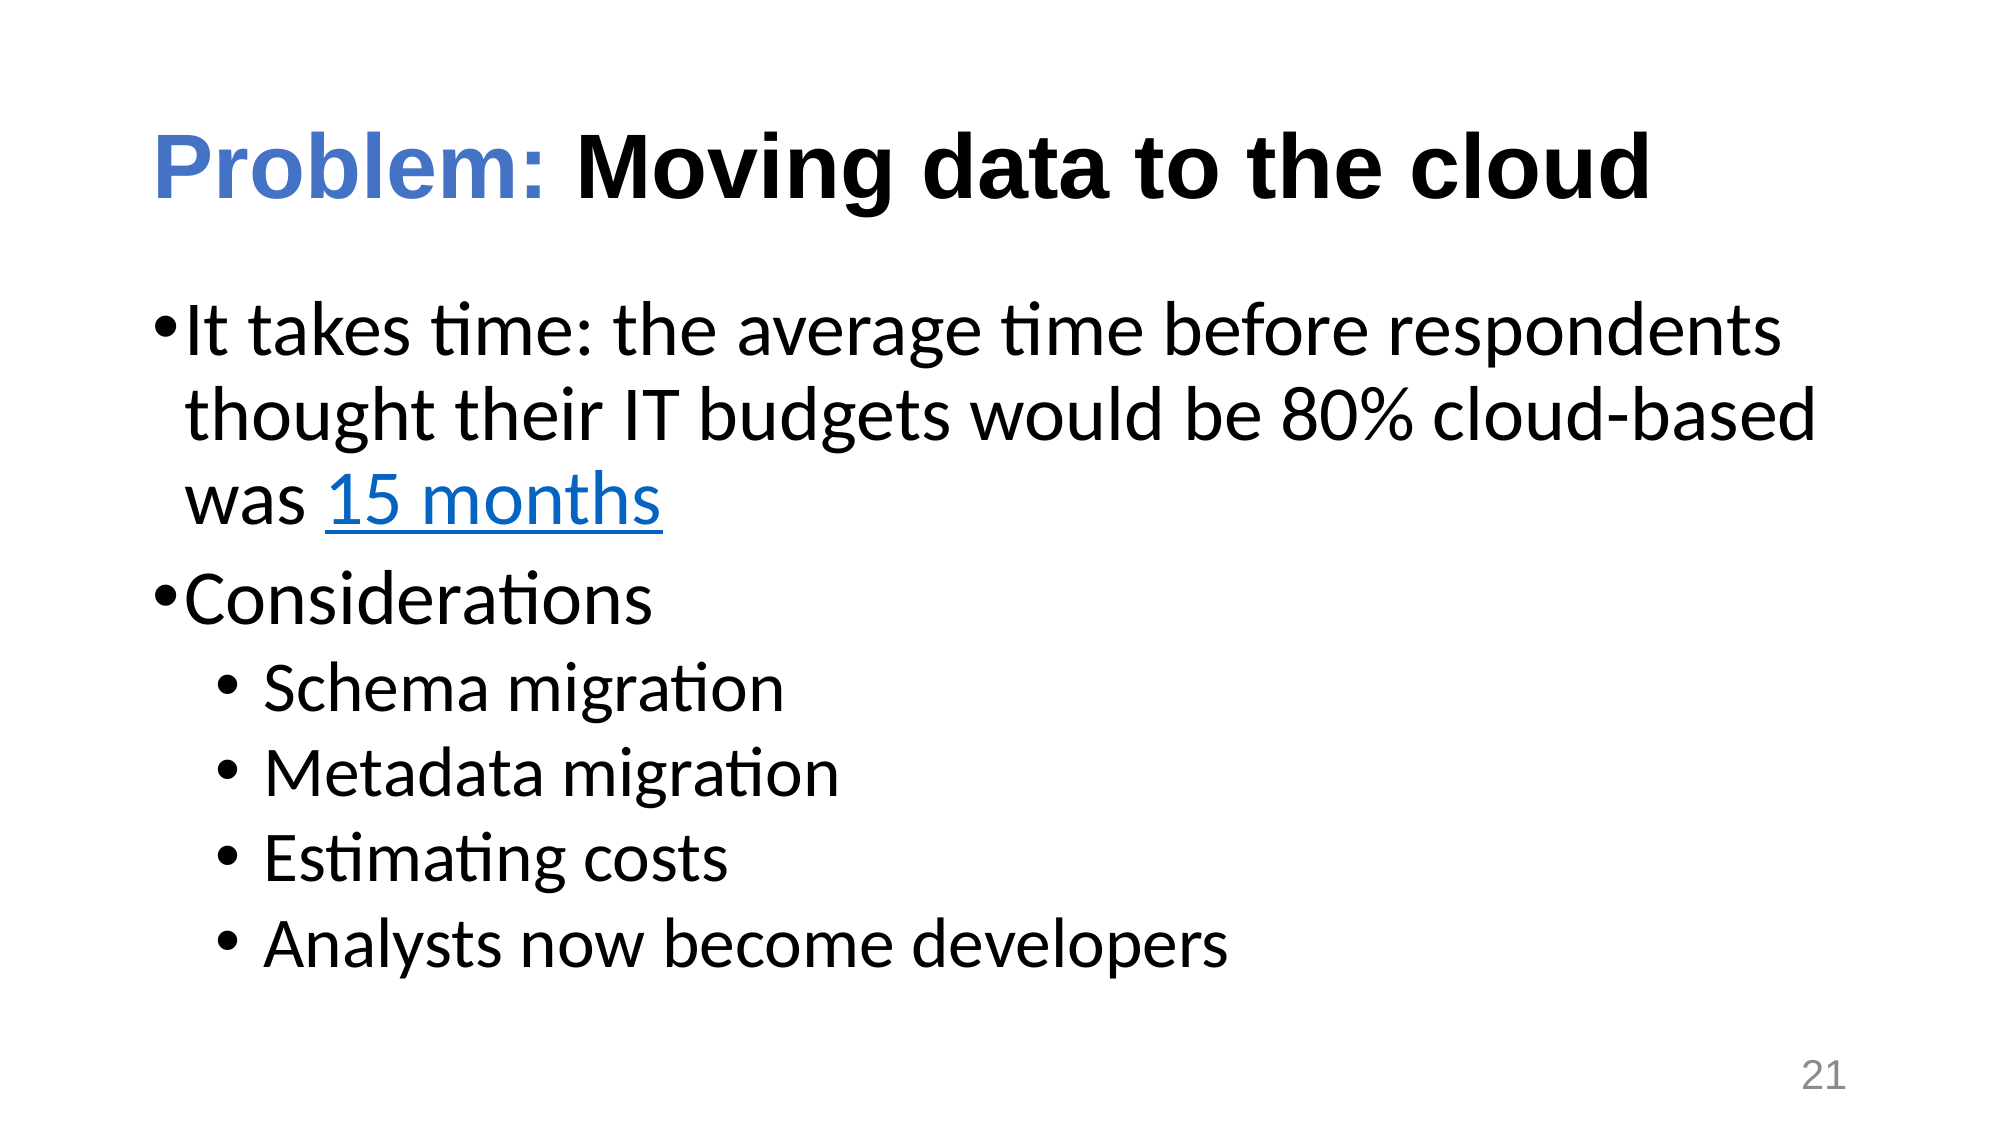

# Problem: Moving data to the cloud
It takes time: the average time before respondents thought their IT budgets would be 80% cloud-based was 15 months
Considerations
 Schema migration
 Metadata migration
 Estimating costs
 Analysts now become developers
21